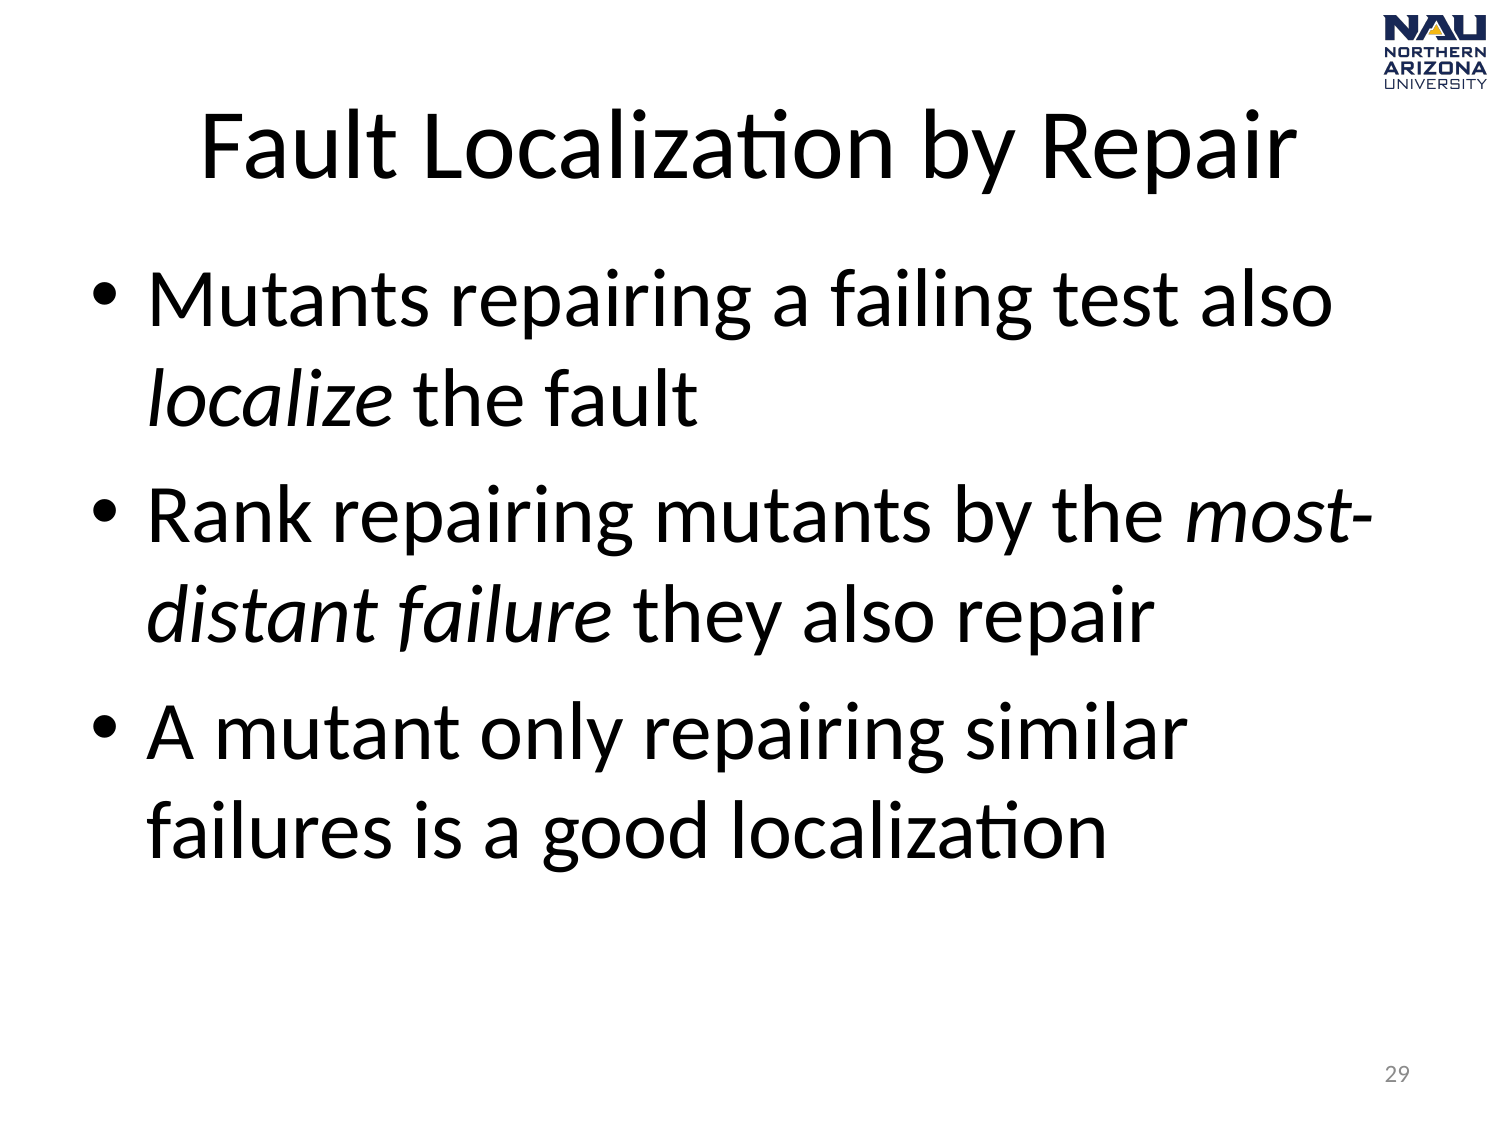

# Fault Localization by Repair
Mutants repairing a failing test also localize the fault
Rank repairing mutants by the most-distant failure they also repair
A mutant only repairing similar failures is a good localization
29